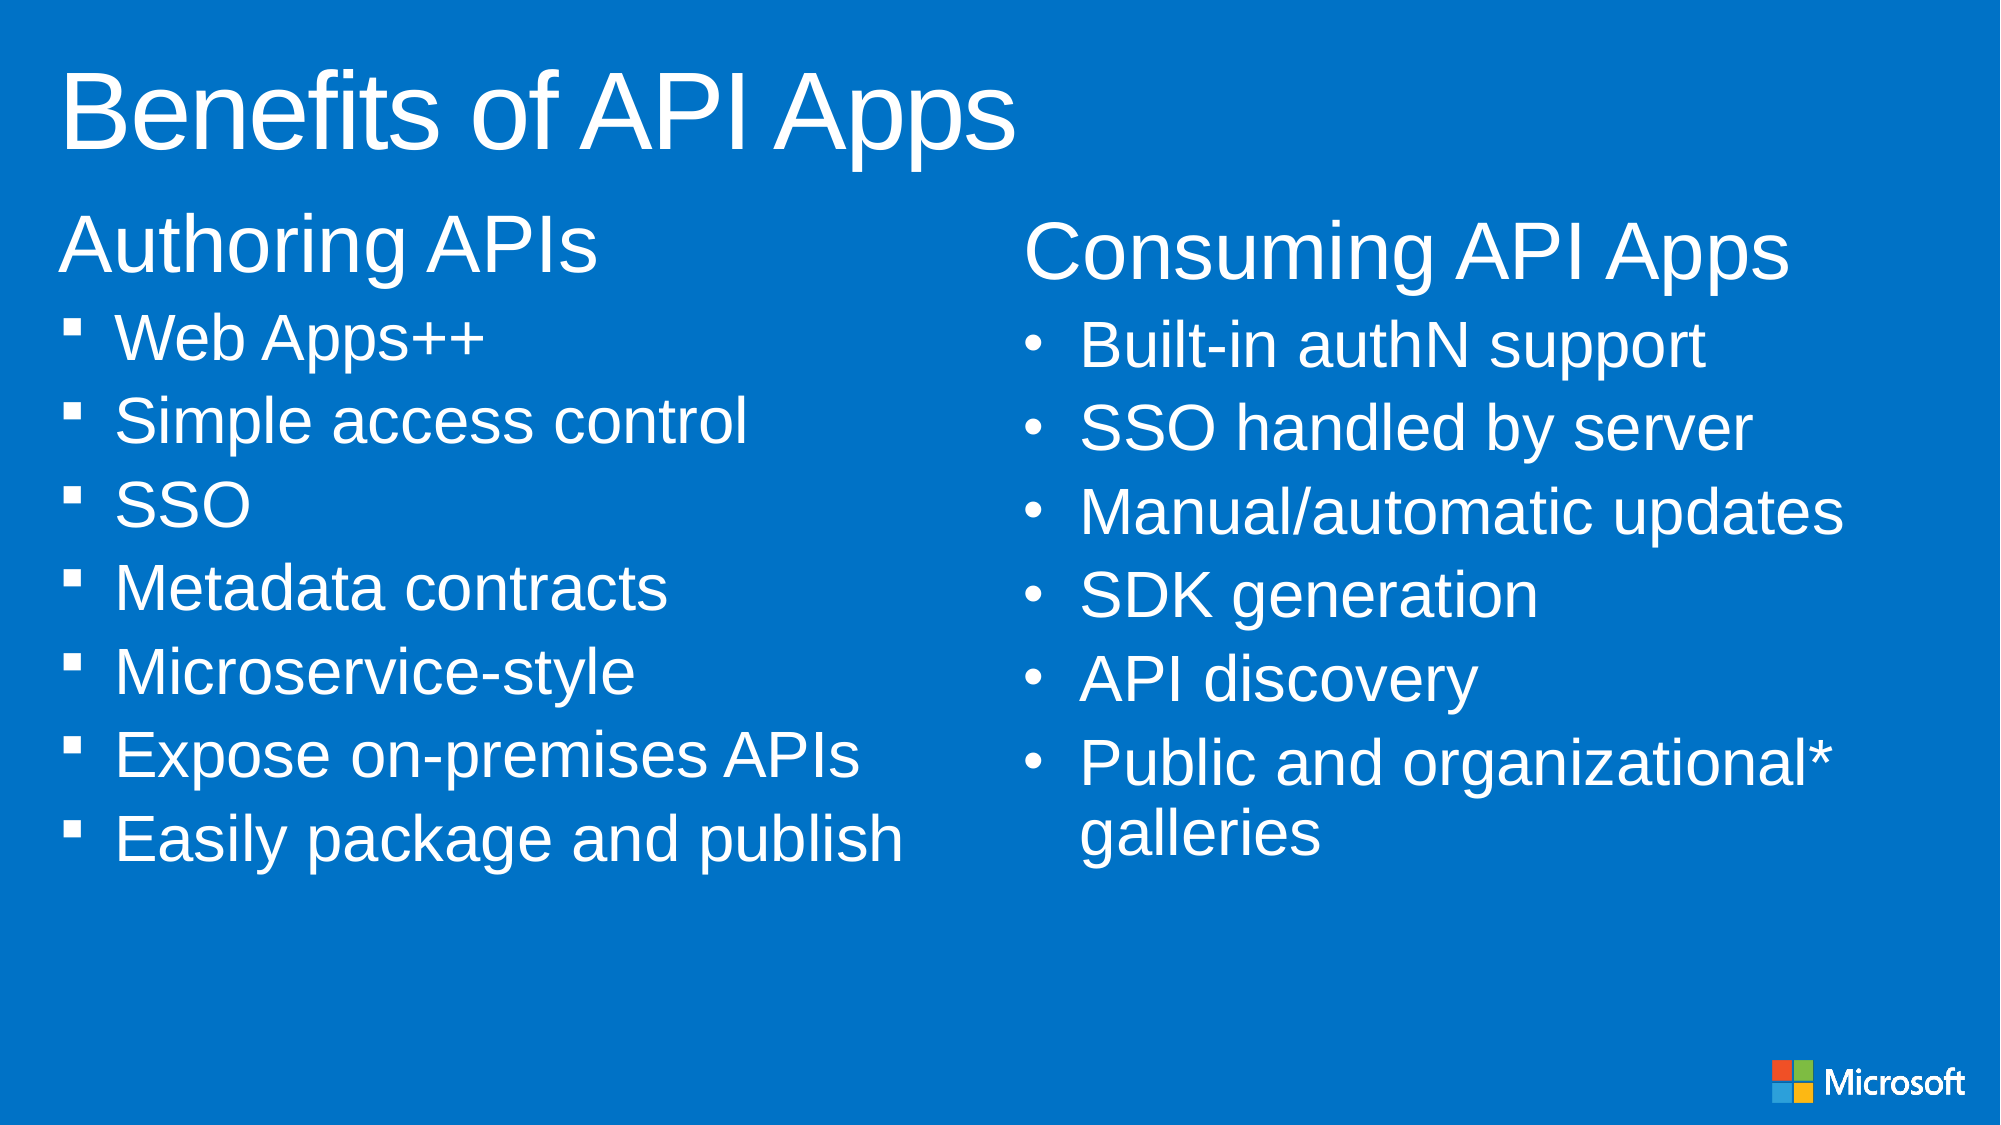

# Benefits of API Apps
Consuming API Apps
Built-in authN support
SSO handled by server
Manual/automatic updates
SDK generation
API discovery
Public and organizational* galleries
Authoring APIs
Web Apps++
Simple access control
SSO
Metadata contracts
Microservice-style
Expose on-premises APIs
Easily package and publish